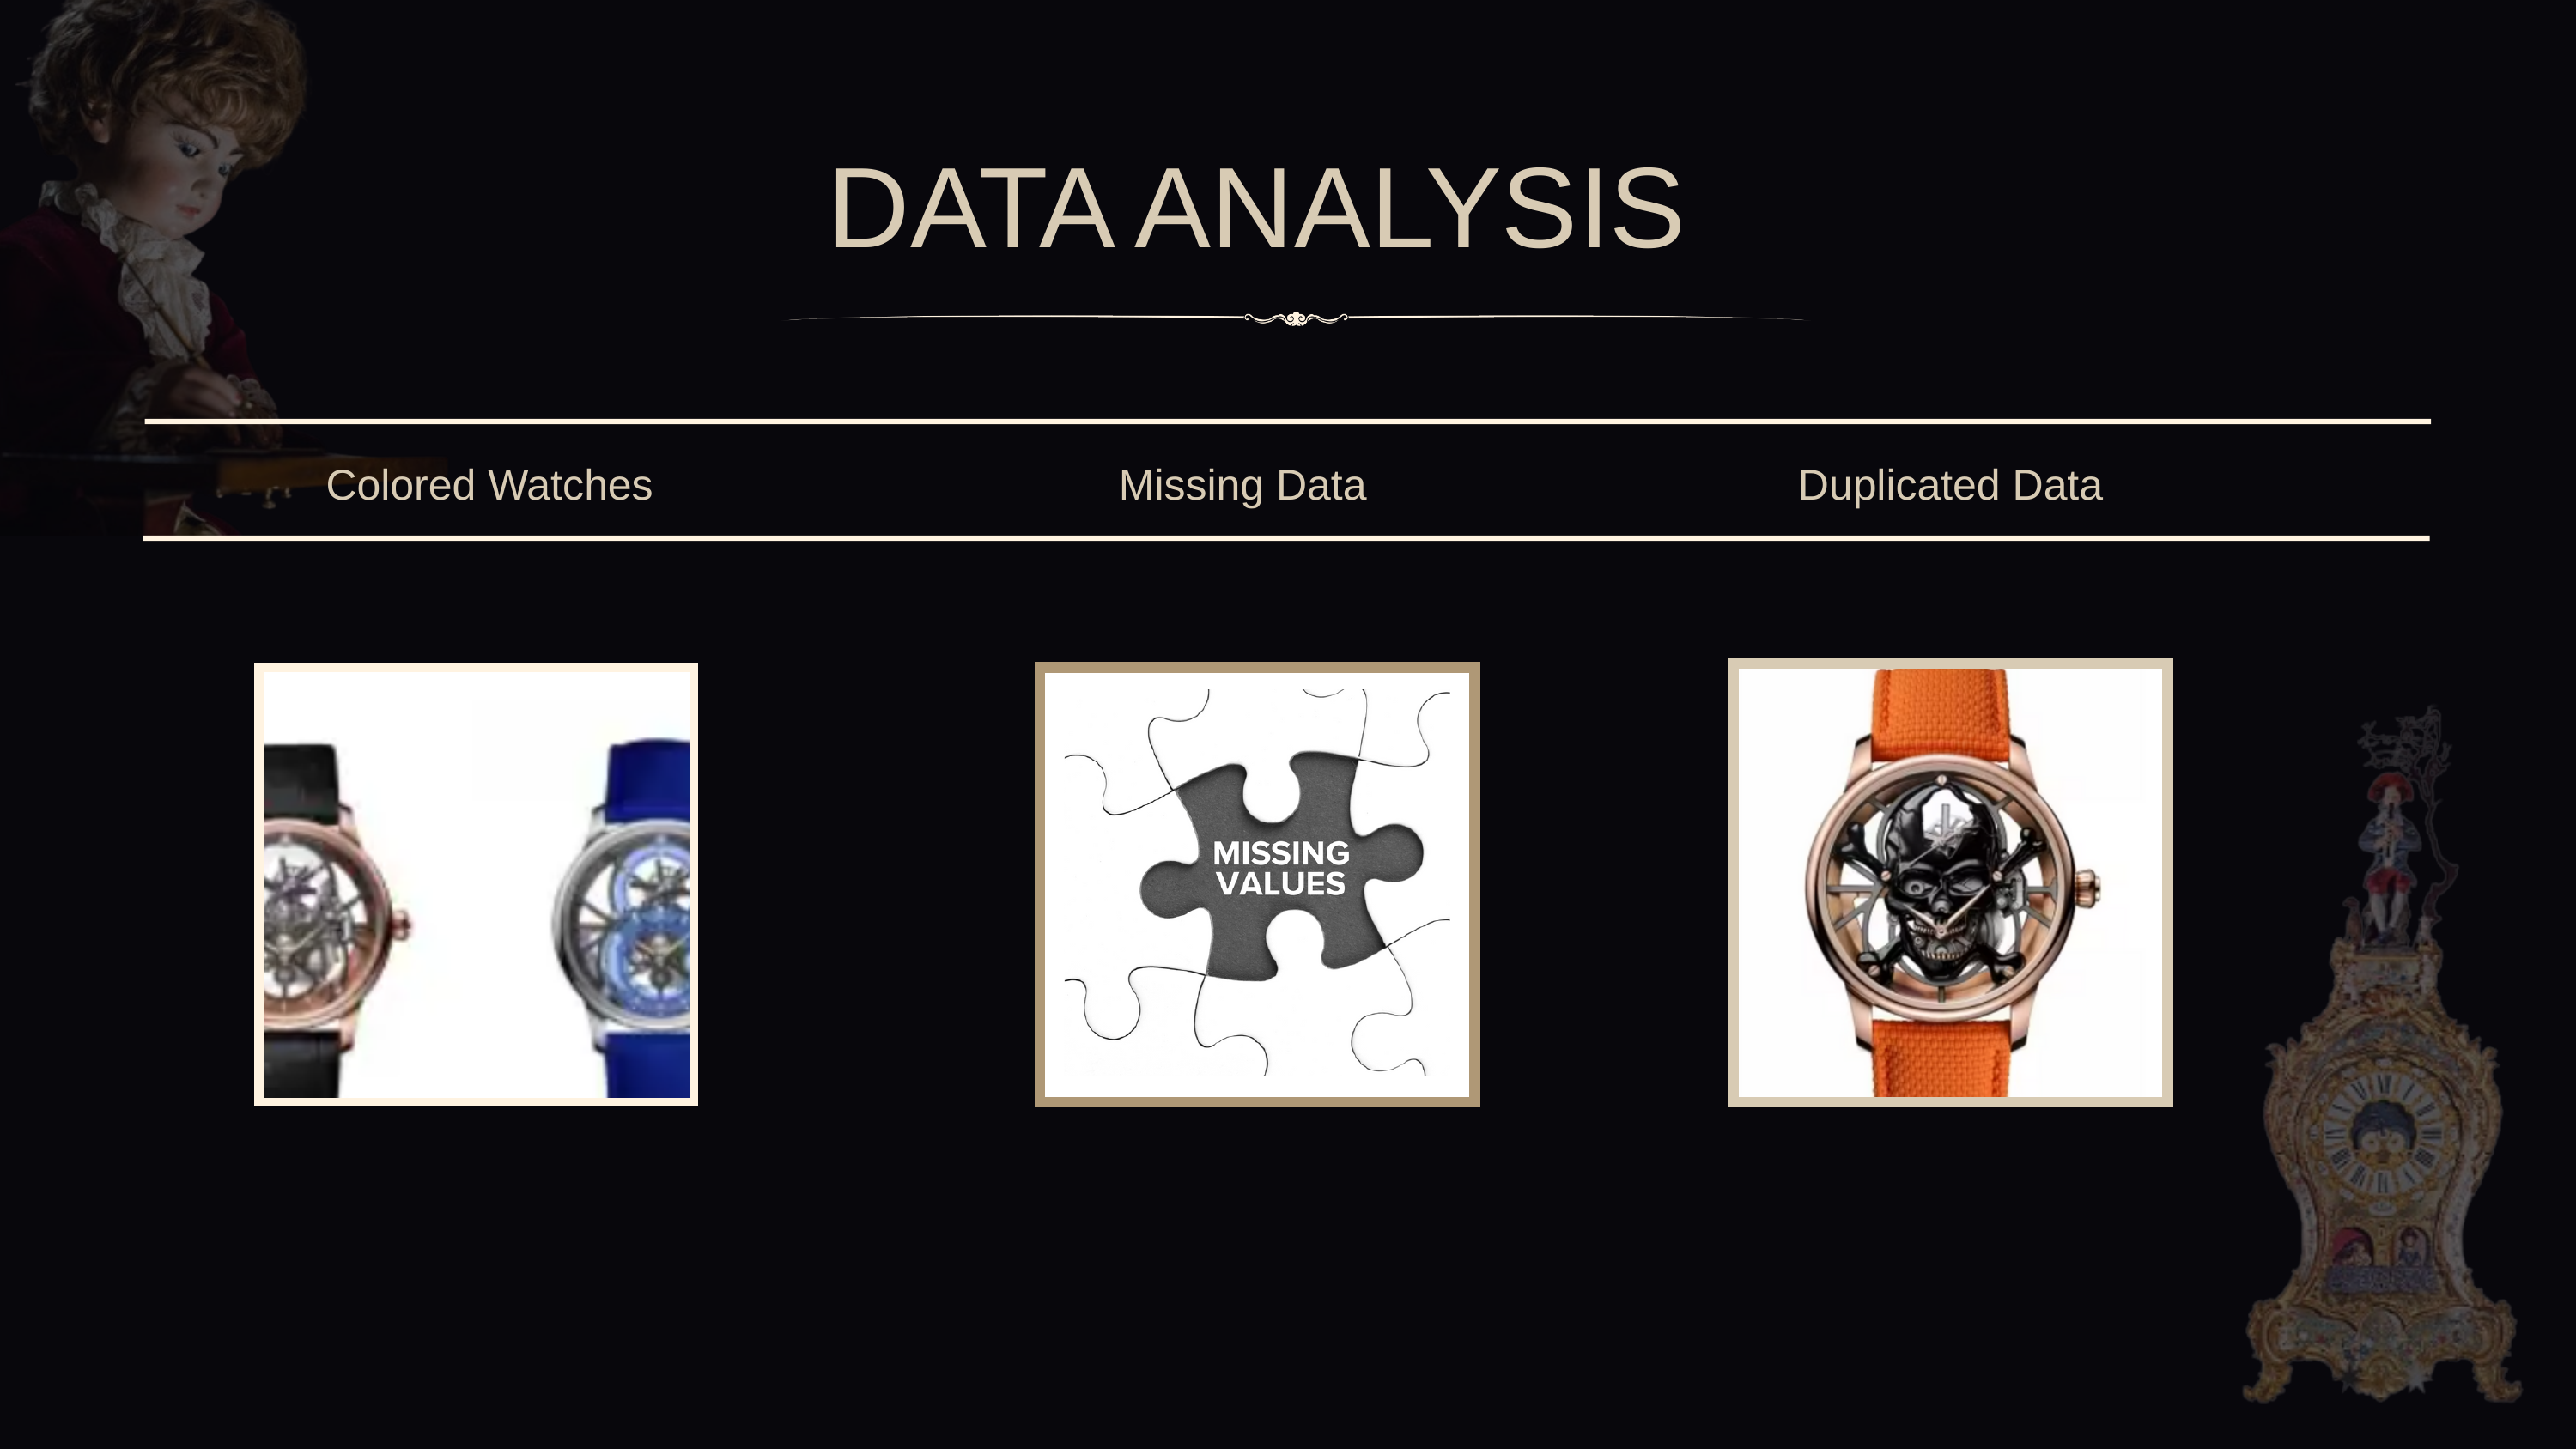

DATA ANALYSIS

Colored Watches
Missing Data
Duplicated Data